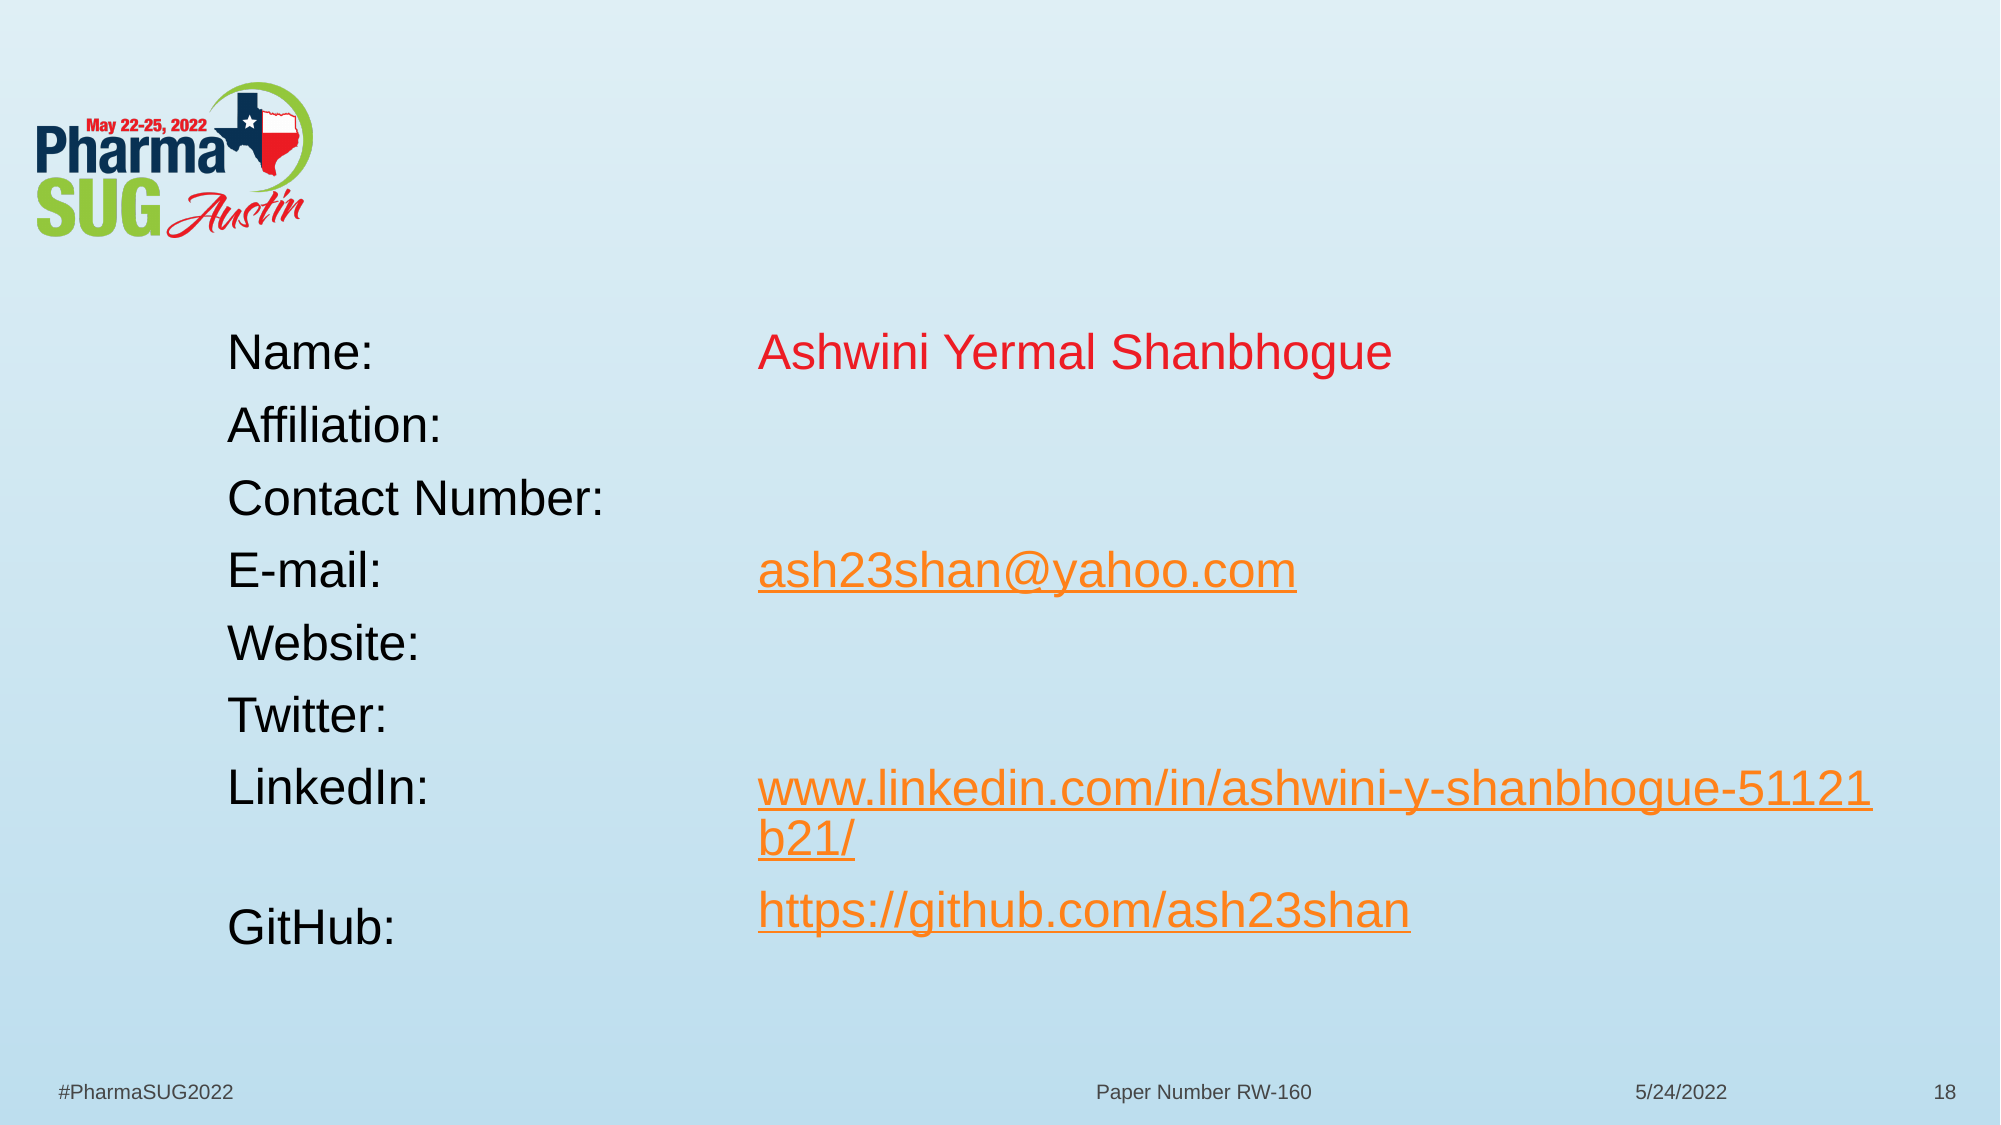

Ashwini Yermal Shanbhogue

ash23shan@yahoo.com

www.linkedin.com/in/ashwini-y-shanbhogue-51121b21/
https://github.com/ash23shan
GitHub:
Paper Number RW-160
5/24/2022
18